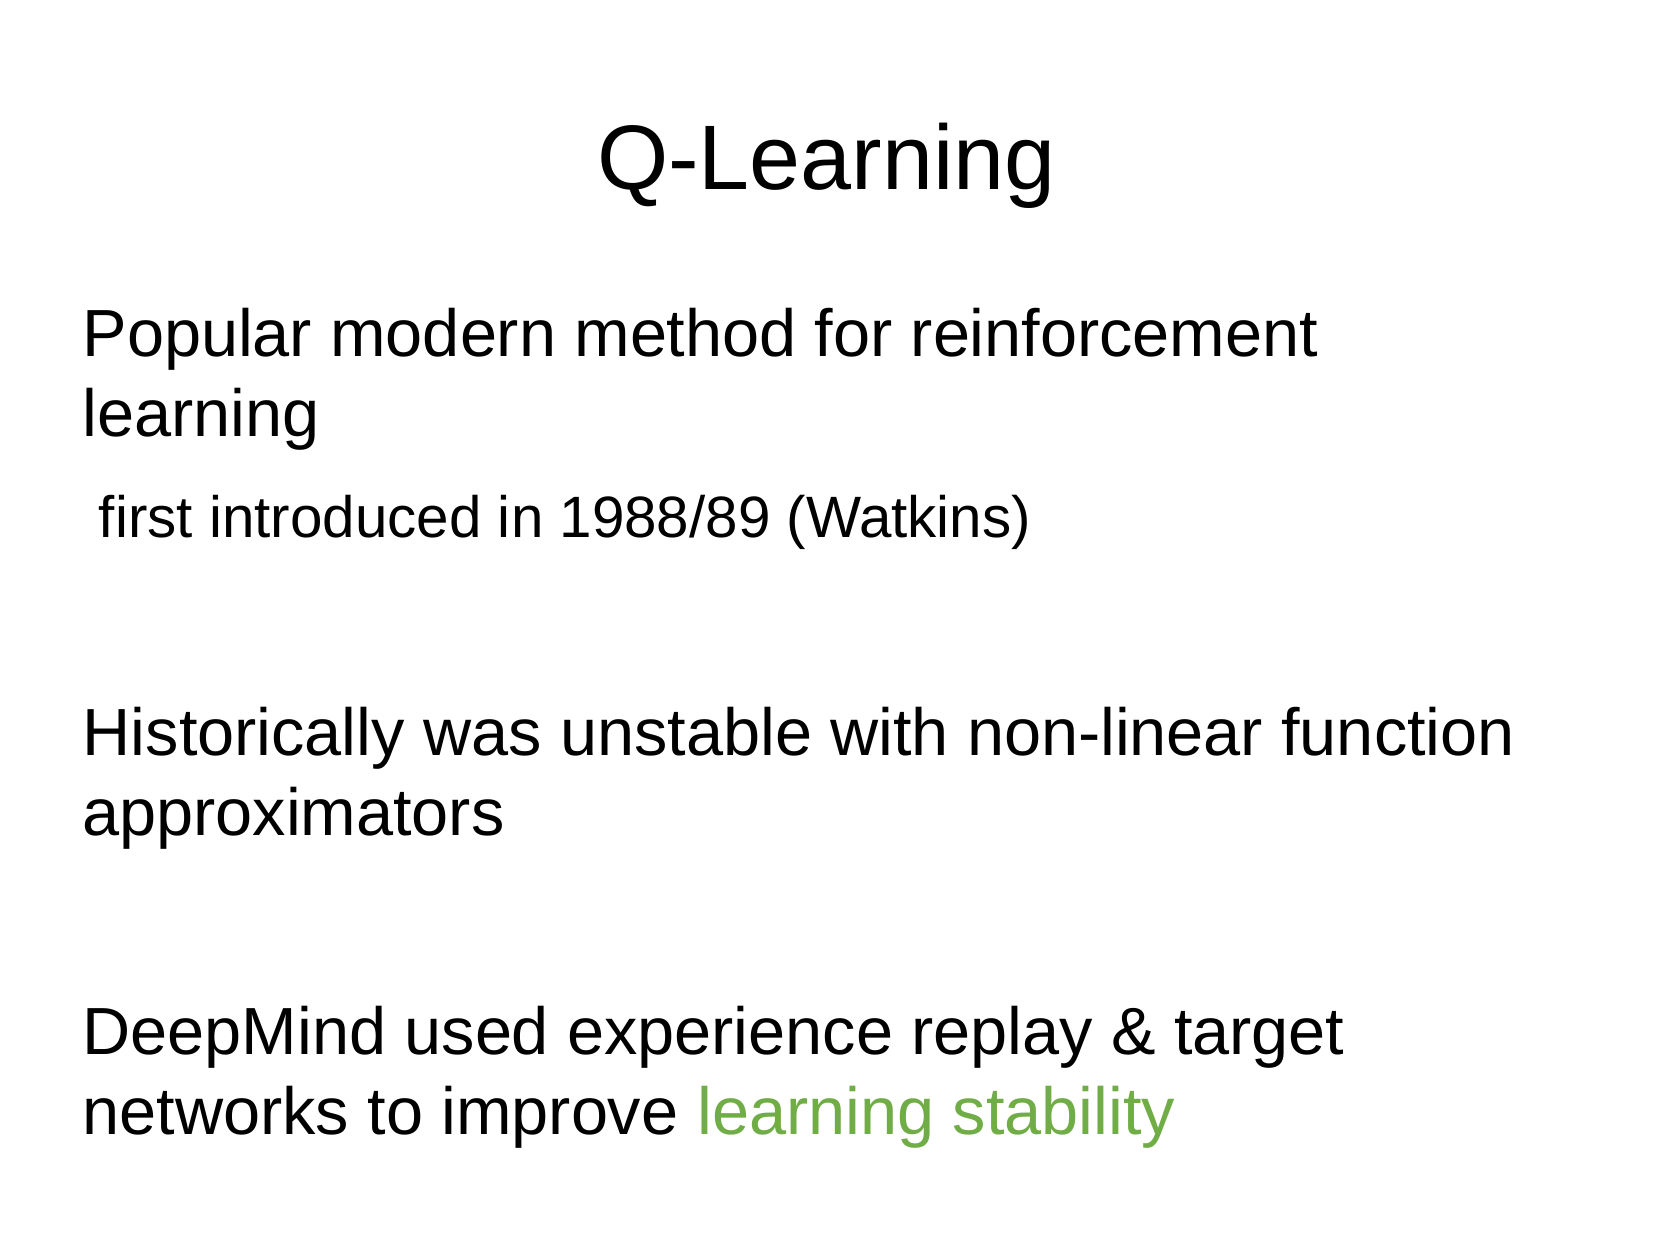

Q-Learning
Popular modern method for reinforcement learning
 first introduced in 1988/89 (Watkins)

Historically was unstable with non-linear function approximators

DeepMind used experience replay & target networks to improve learning stability